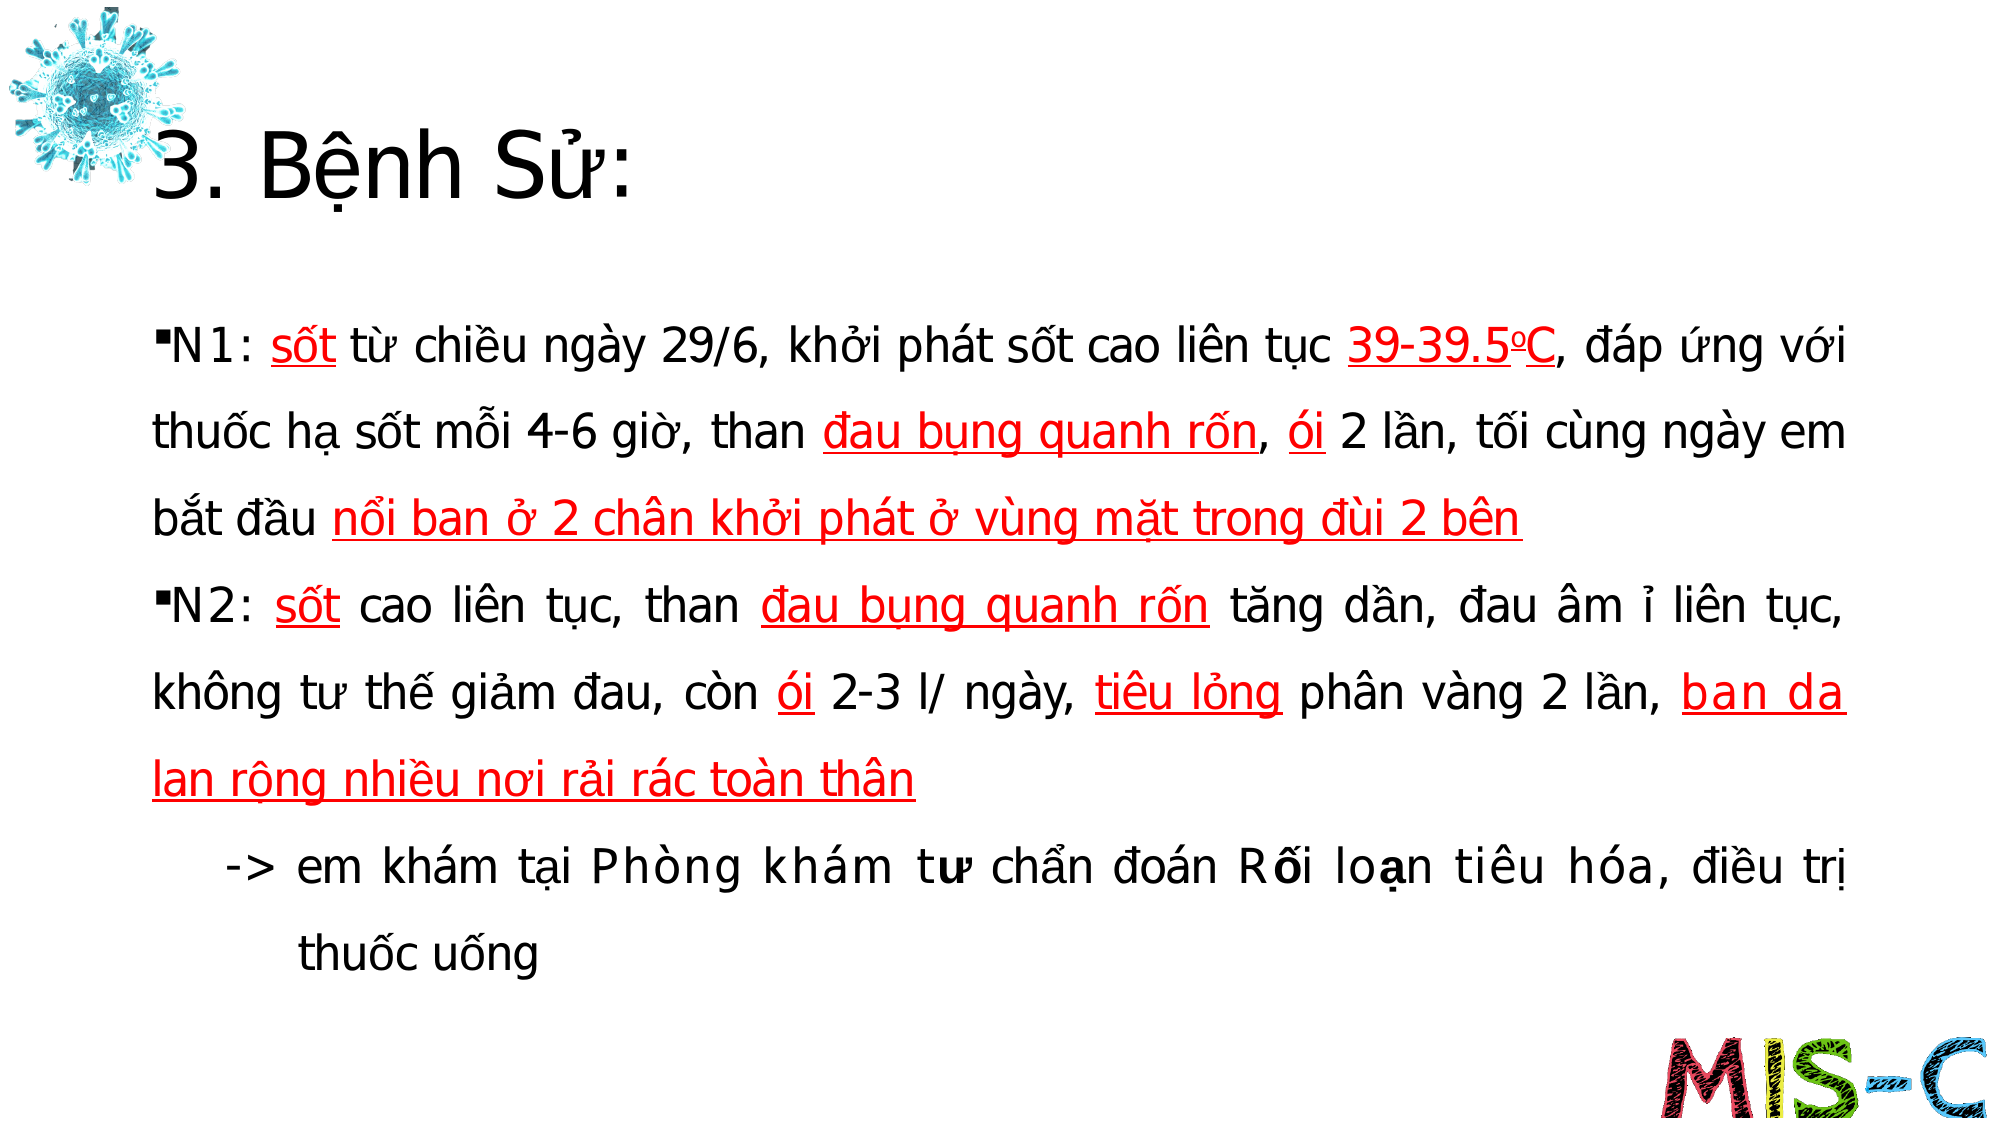

# 3. Bệnh Sử:
N1: sốt từ chiều ngày 29/6, khởi phát sốt cao liên tục 39-39.5oC, đáp ứng với thuốc hạ sốt mỗi 4-6 giờ, than đau bụng quanh rốn, ói 2 lần, tối cùng ngày em bắt đầu nổi ban ở 2 chân khởi phát ở vùng mặt trong đùi 2 bên
N2: sốt cao liên tục, than đau bụng quanh rốn tăng dần, đau âm ỉ liên tục, không tư thế giảm đau, còn ói 2-3 l/ ngày, tiêu lỏng phân vàng 2 lần, ban da lan rộng nhiều nơi rải rác toàn thân
-> em khám tại Phòng khám tư chẩn đoán Rối loạn tiêu hóa, điều trị thuốc uống